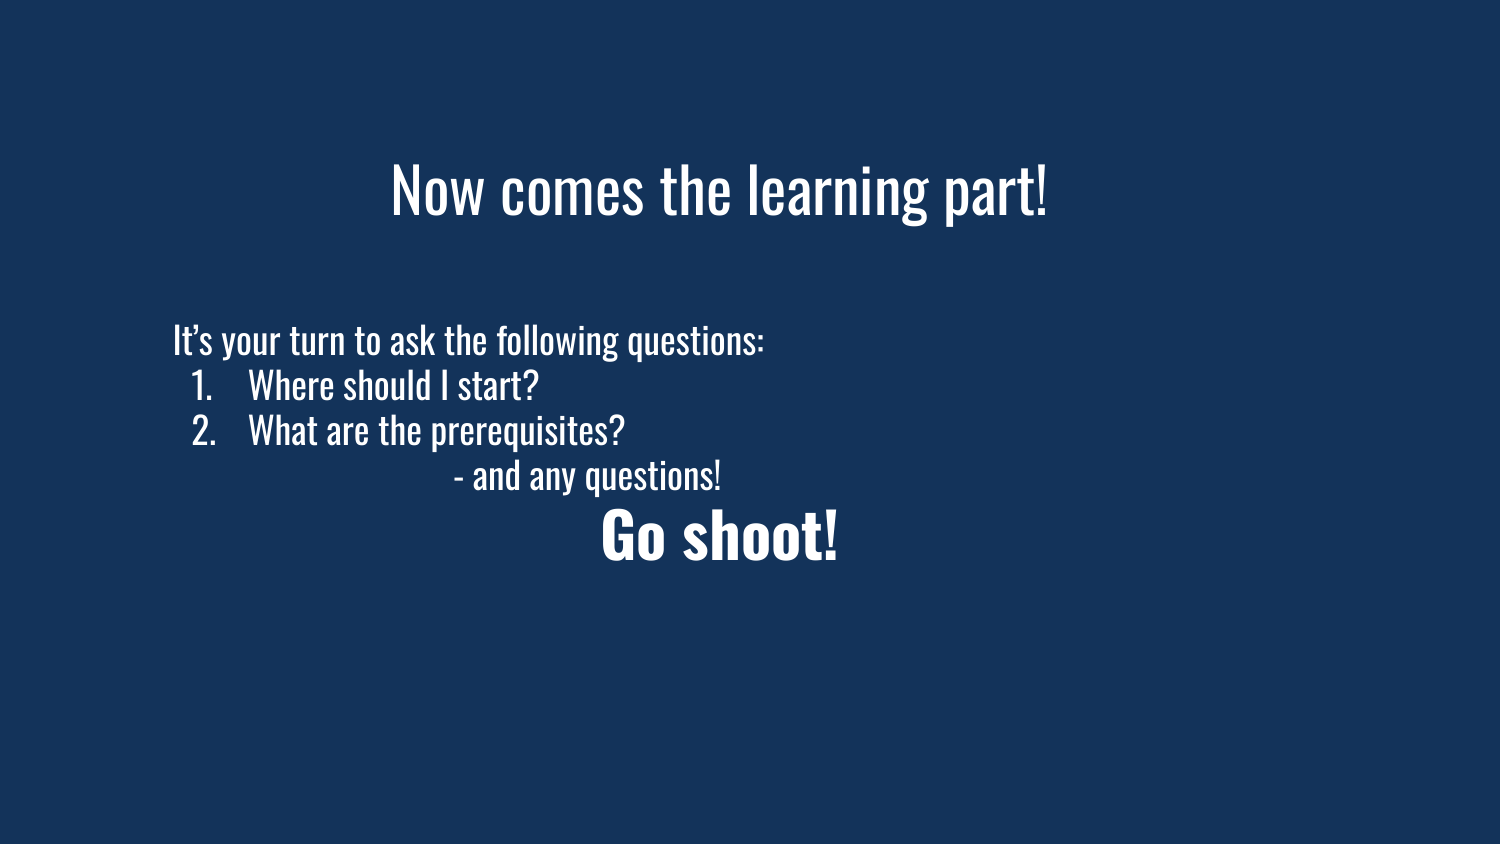

Now comes the learning part!

It’s your turn to ask the following questions:
Where should I start?
What are the prerequisites?
                                 - and any questions!
Go shoot!